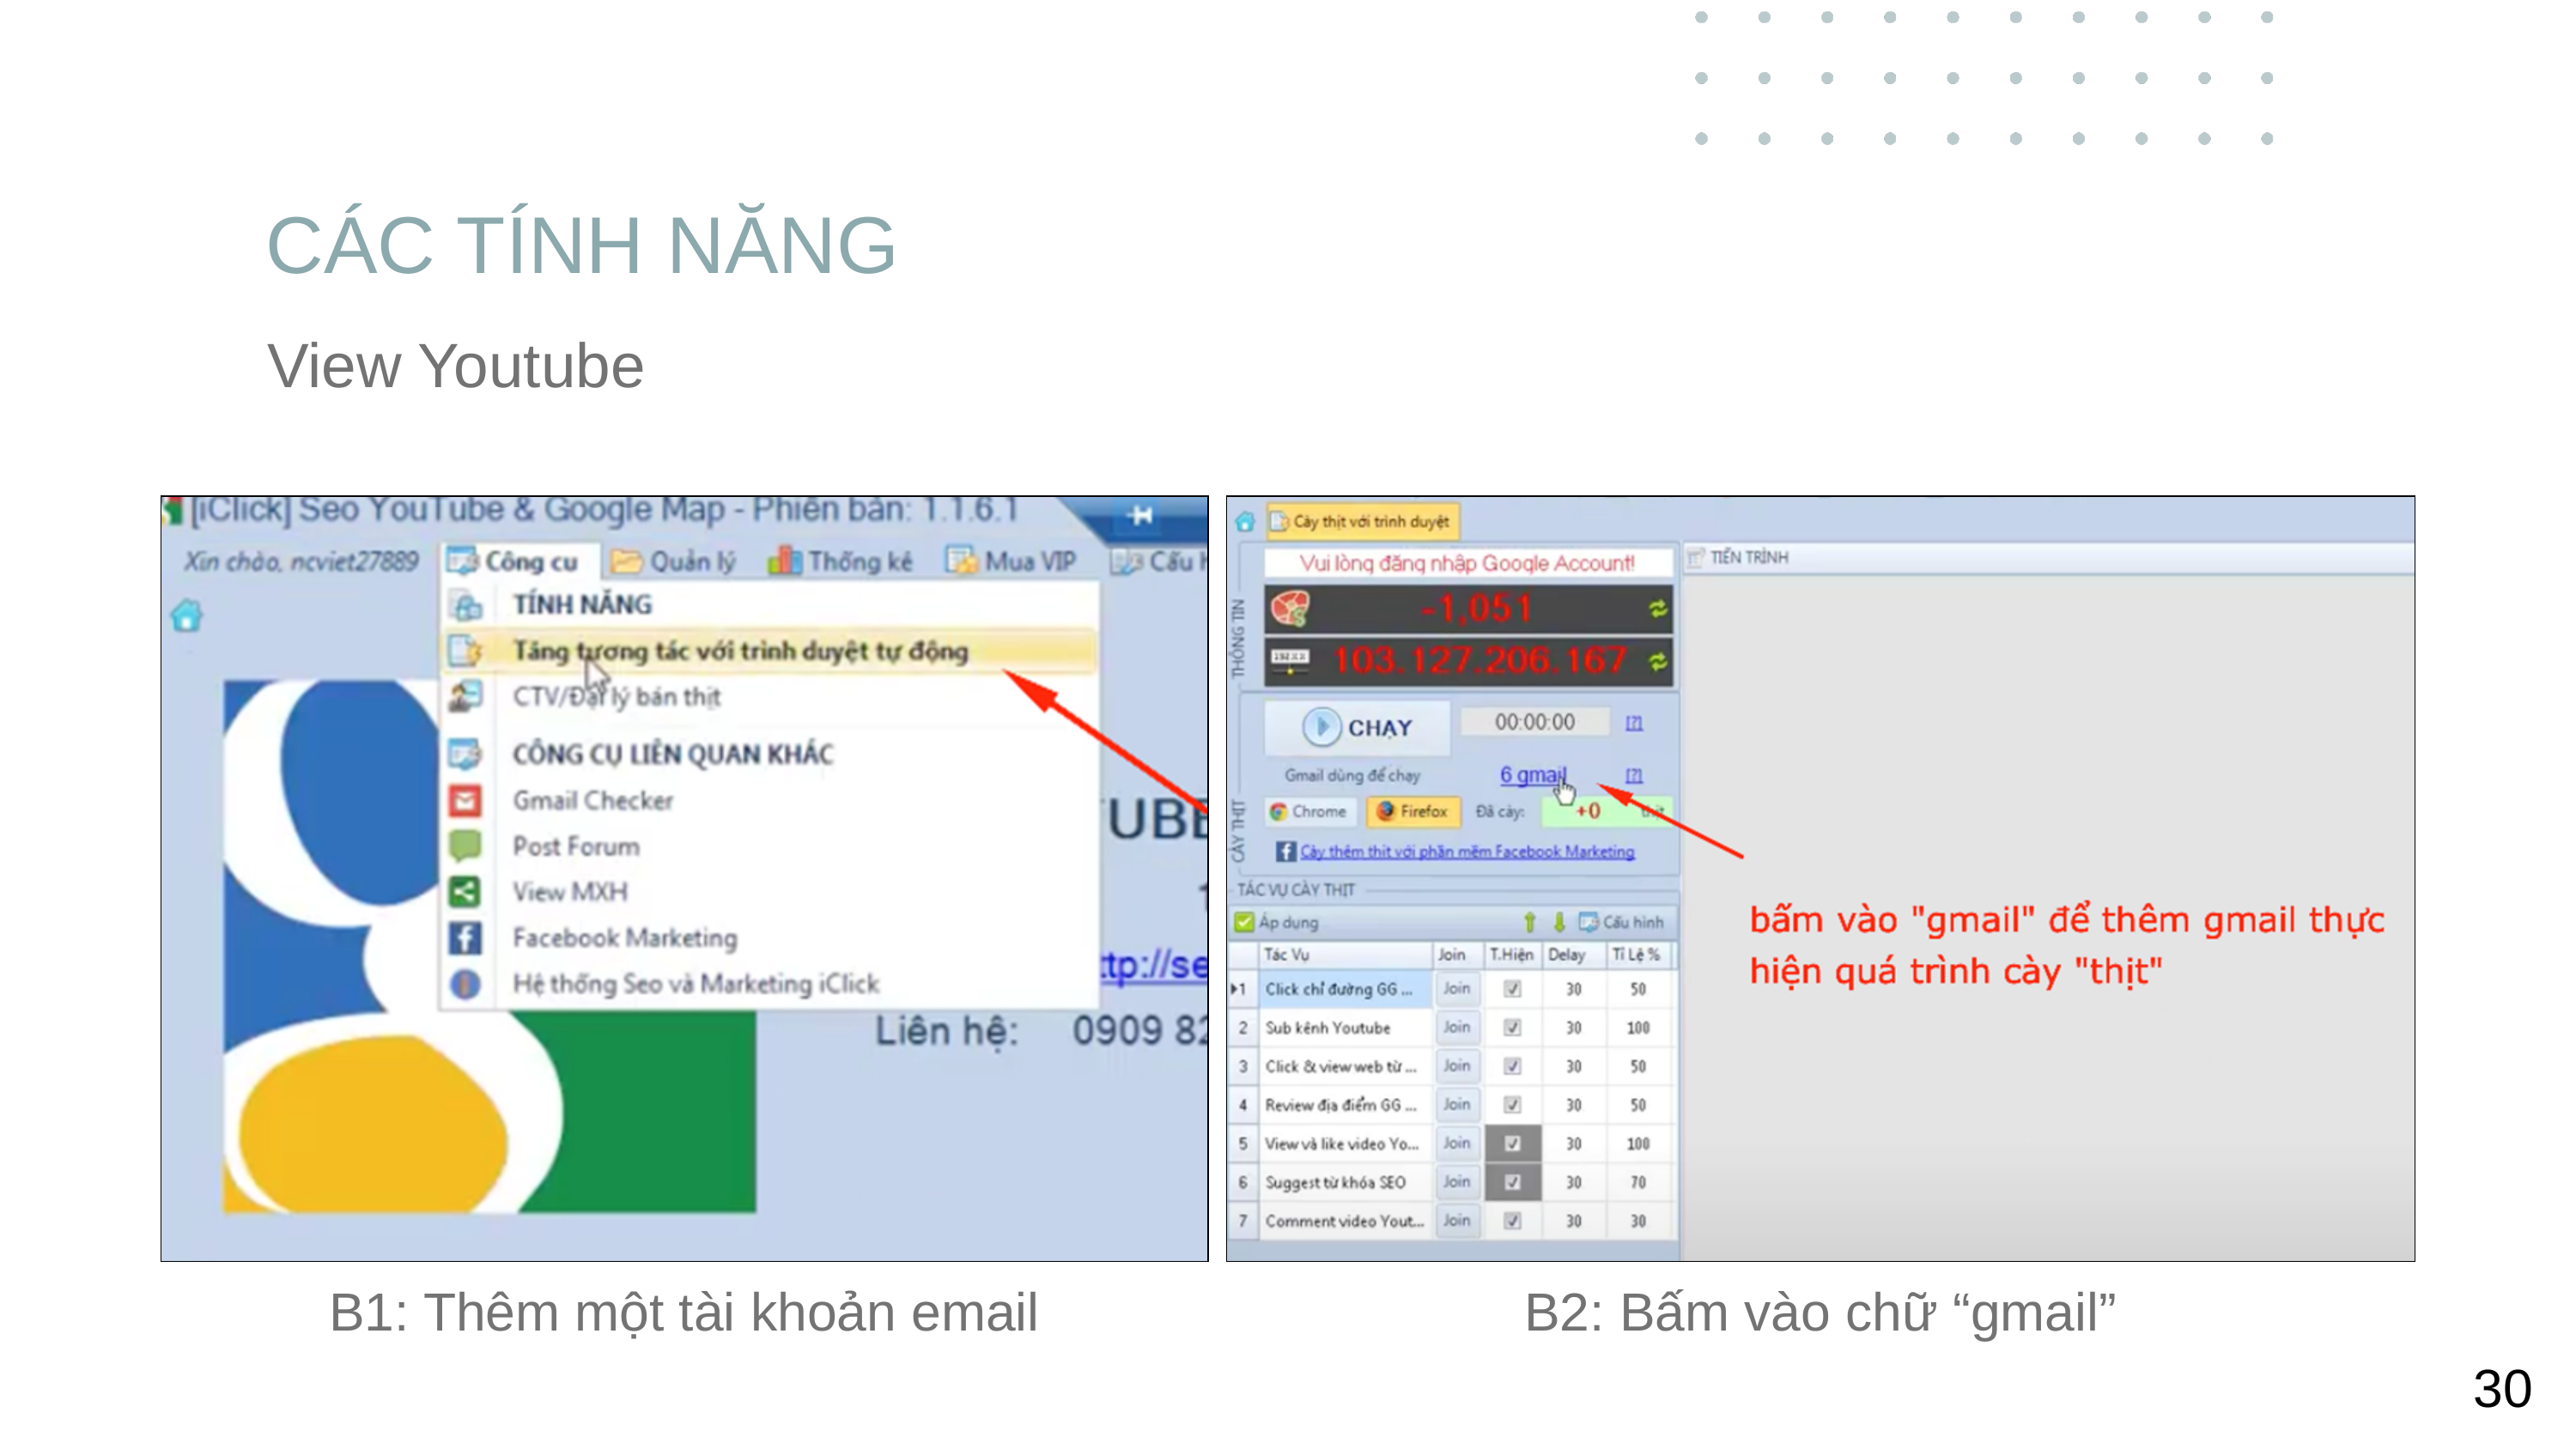

CÁC TÍNH NĂNG
View Youtube

B1: Thêm một tài khoản email

B2: Bấm vào chữ “gmail”
30